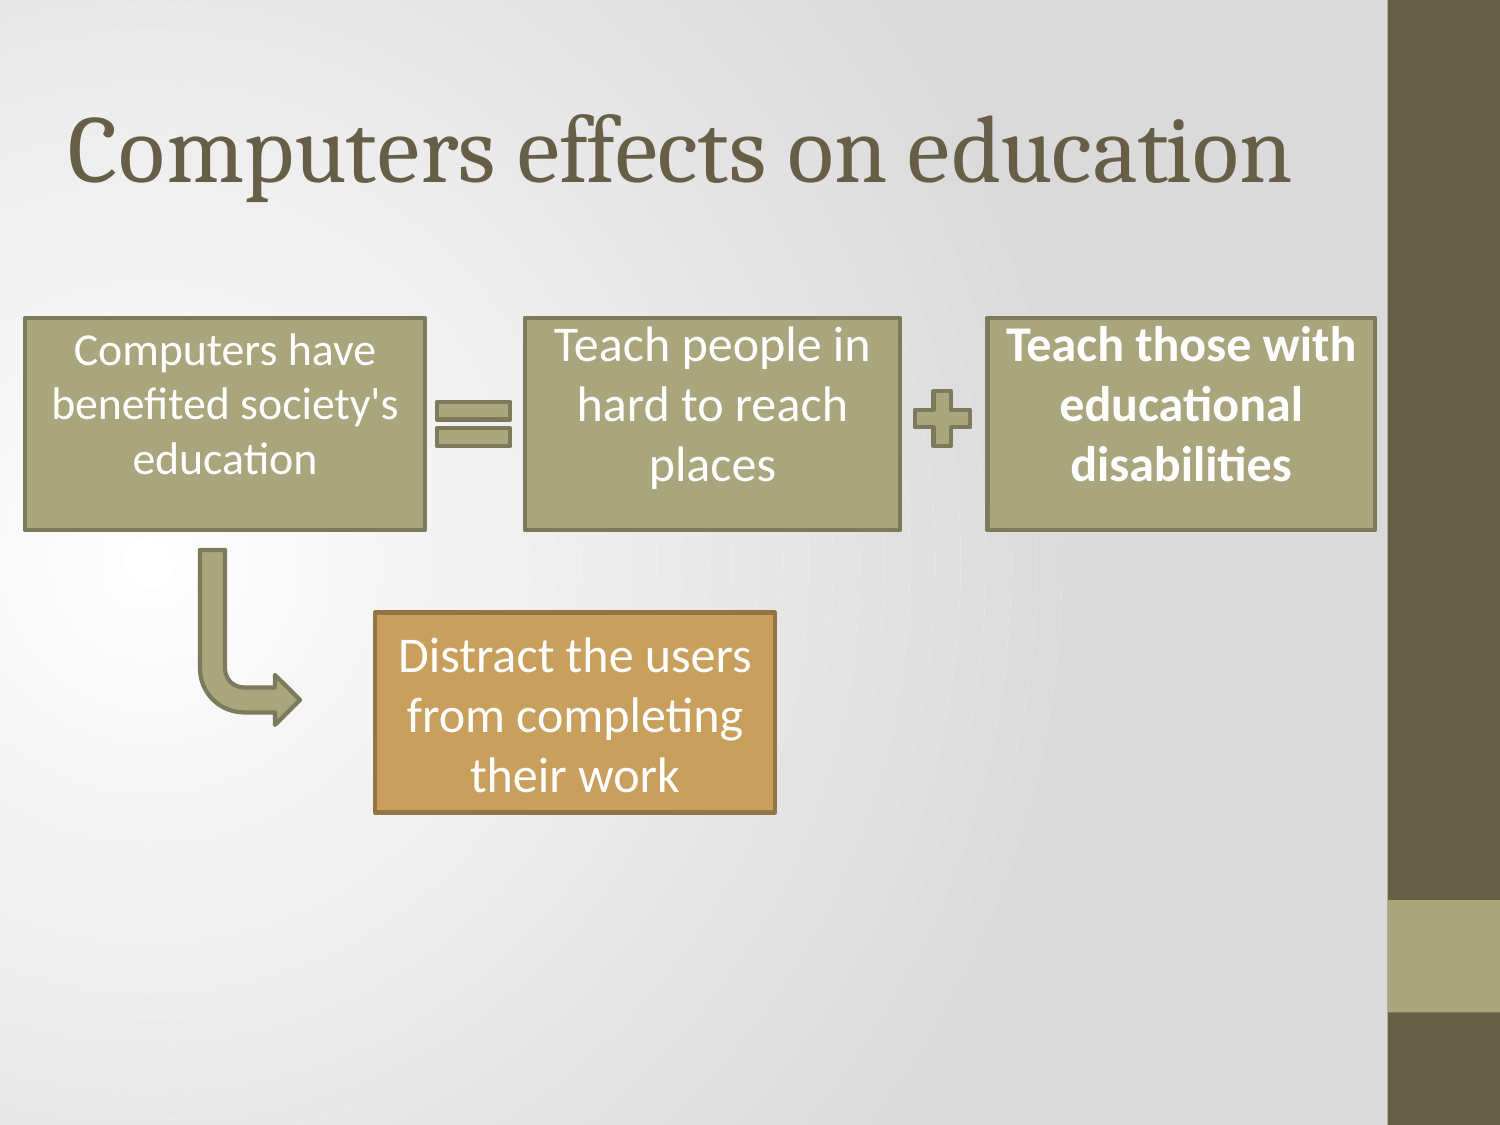

# Computers effects on education
Computers have benefited society's education

Teach people in hard to reach places

Teach those with educational disabilities

Distract the users from completing their work